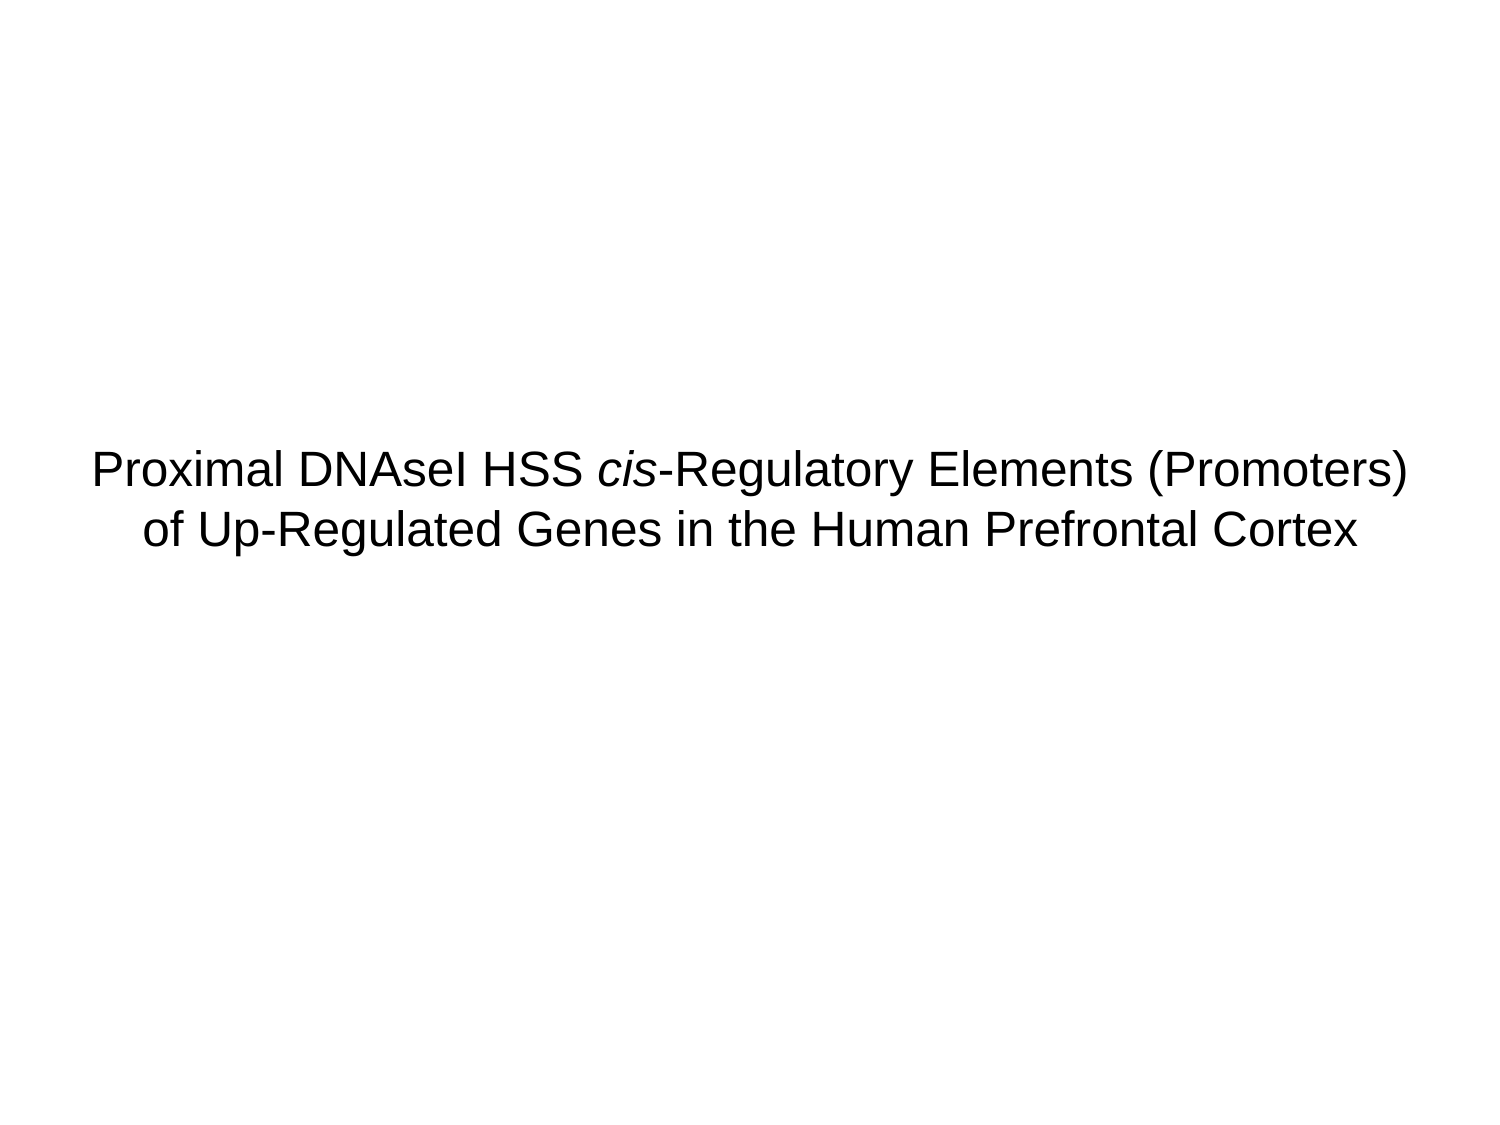

# Proximal DNAseI HSS cis-Regulatory Elements (Promoters) of Up-Regulated Genes in the Human Prefrontal Cortex